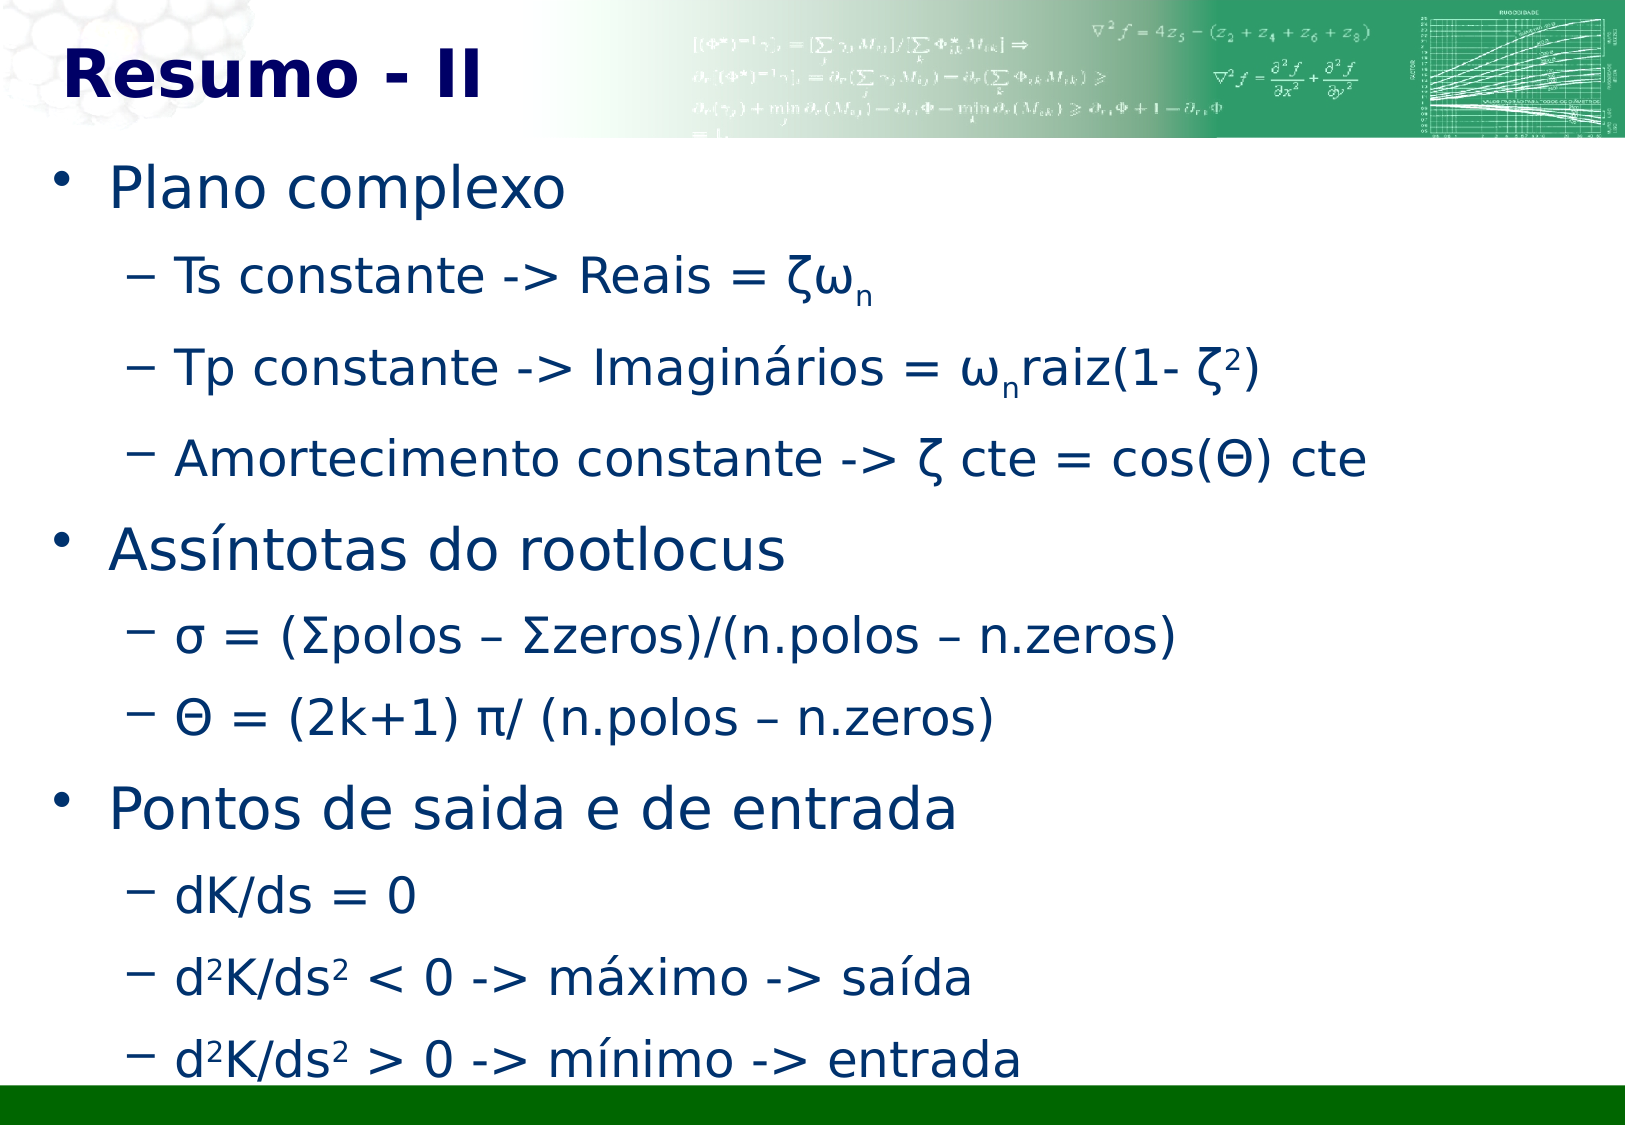

# Resumo - II
Plano complexo
Ts constante -> Reais = ζωn
Tp constante -> Imaginários = ωnraiz(1- ζ2)
Amortecimento constante -> ζ cte = cos(Θ) cte
Assíntotas do rootlocus
σ = (Σpolos – Σzeros)/(n.polos – n.zeros)
Θ = (2k+1) π/ (n.polos – n.zeros)
Pontos de saida e de entrada
dK/ds = 0
d2K/ds2 < 0 -> máximo -> saída
d2K/ds2 > 0 -> mínimo -> entrada